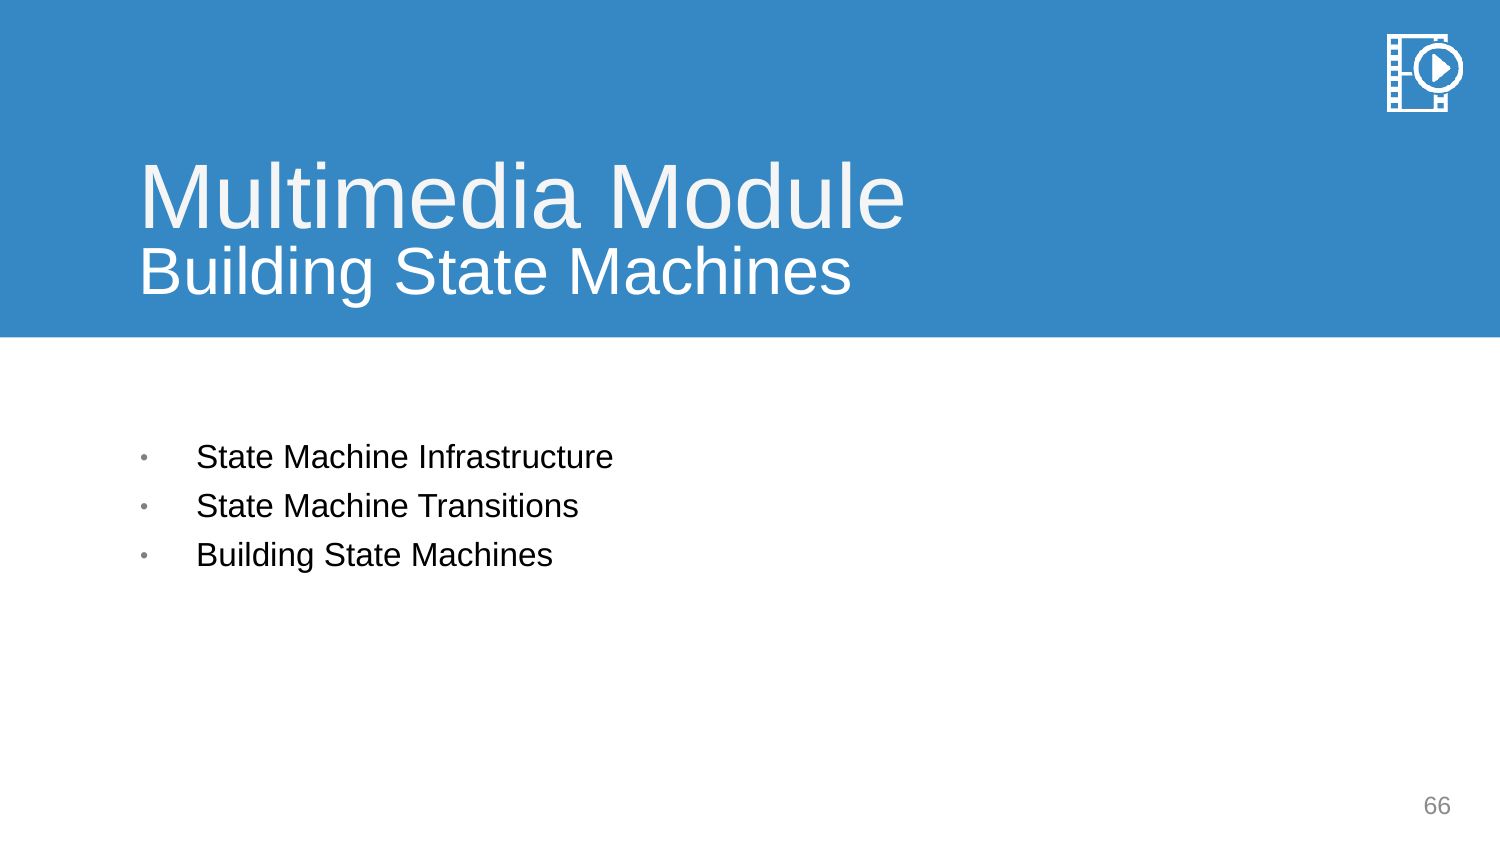

Building State Machines
State Machine Infrastructure
State Machine Transitions
Building State Machines

66